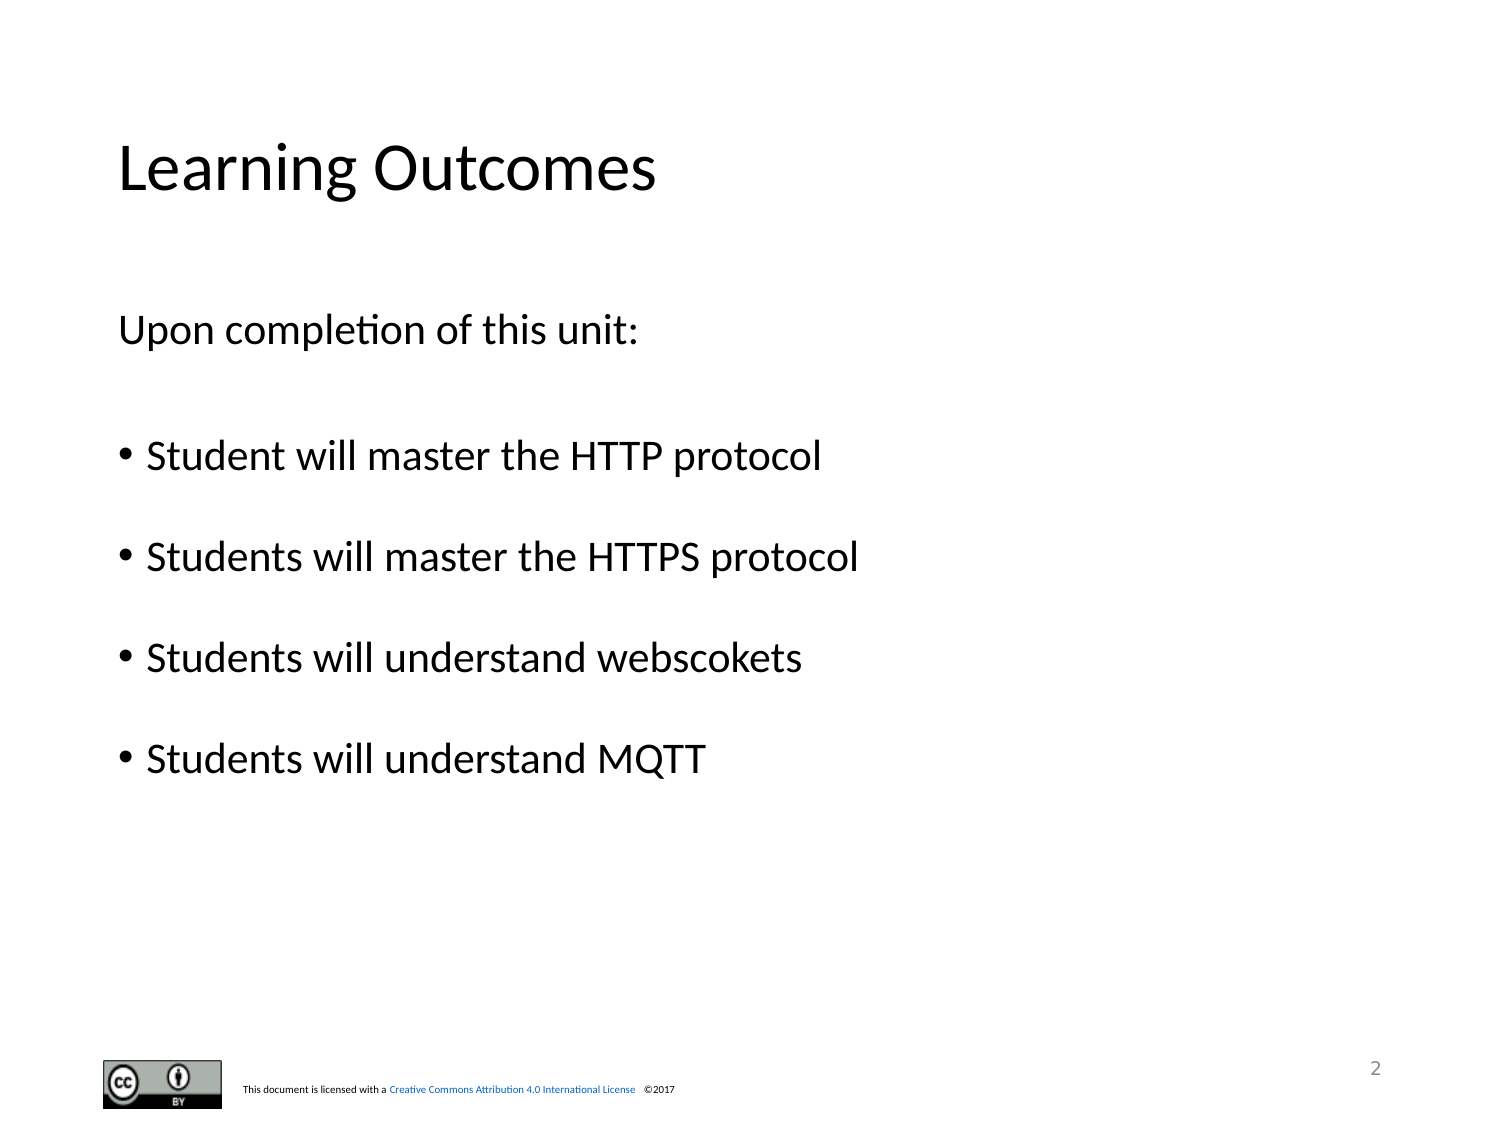

# Learning Outcomes
Upon completion of this unit:

Student will master the HTTP protocol

Students will master the HTTPS protocol

Students will understand webscokets

Students will understand MQTT

2